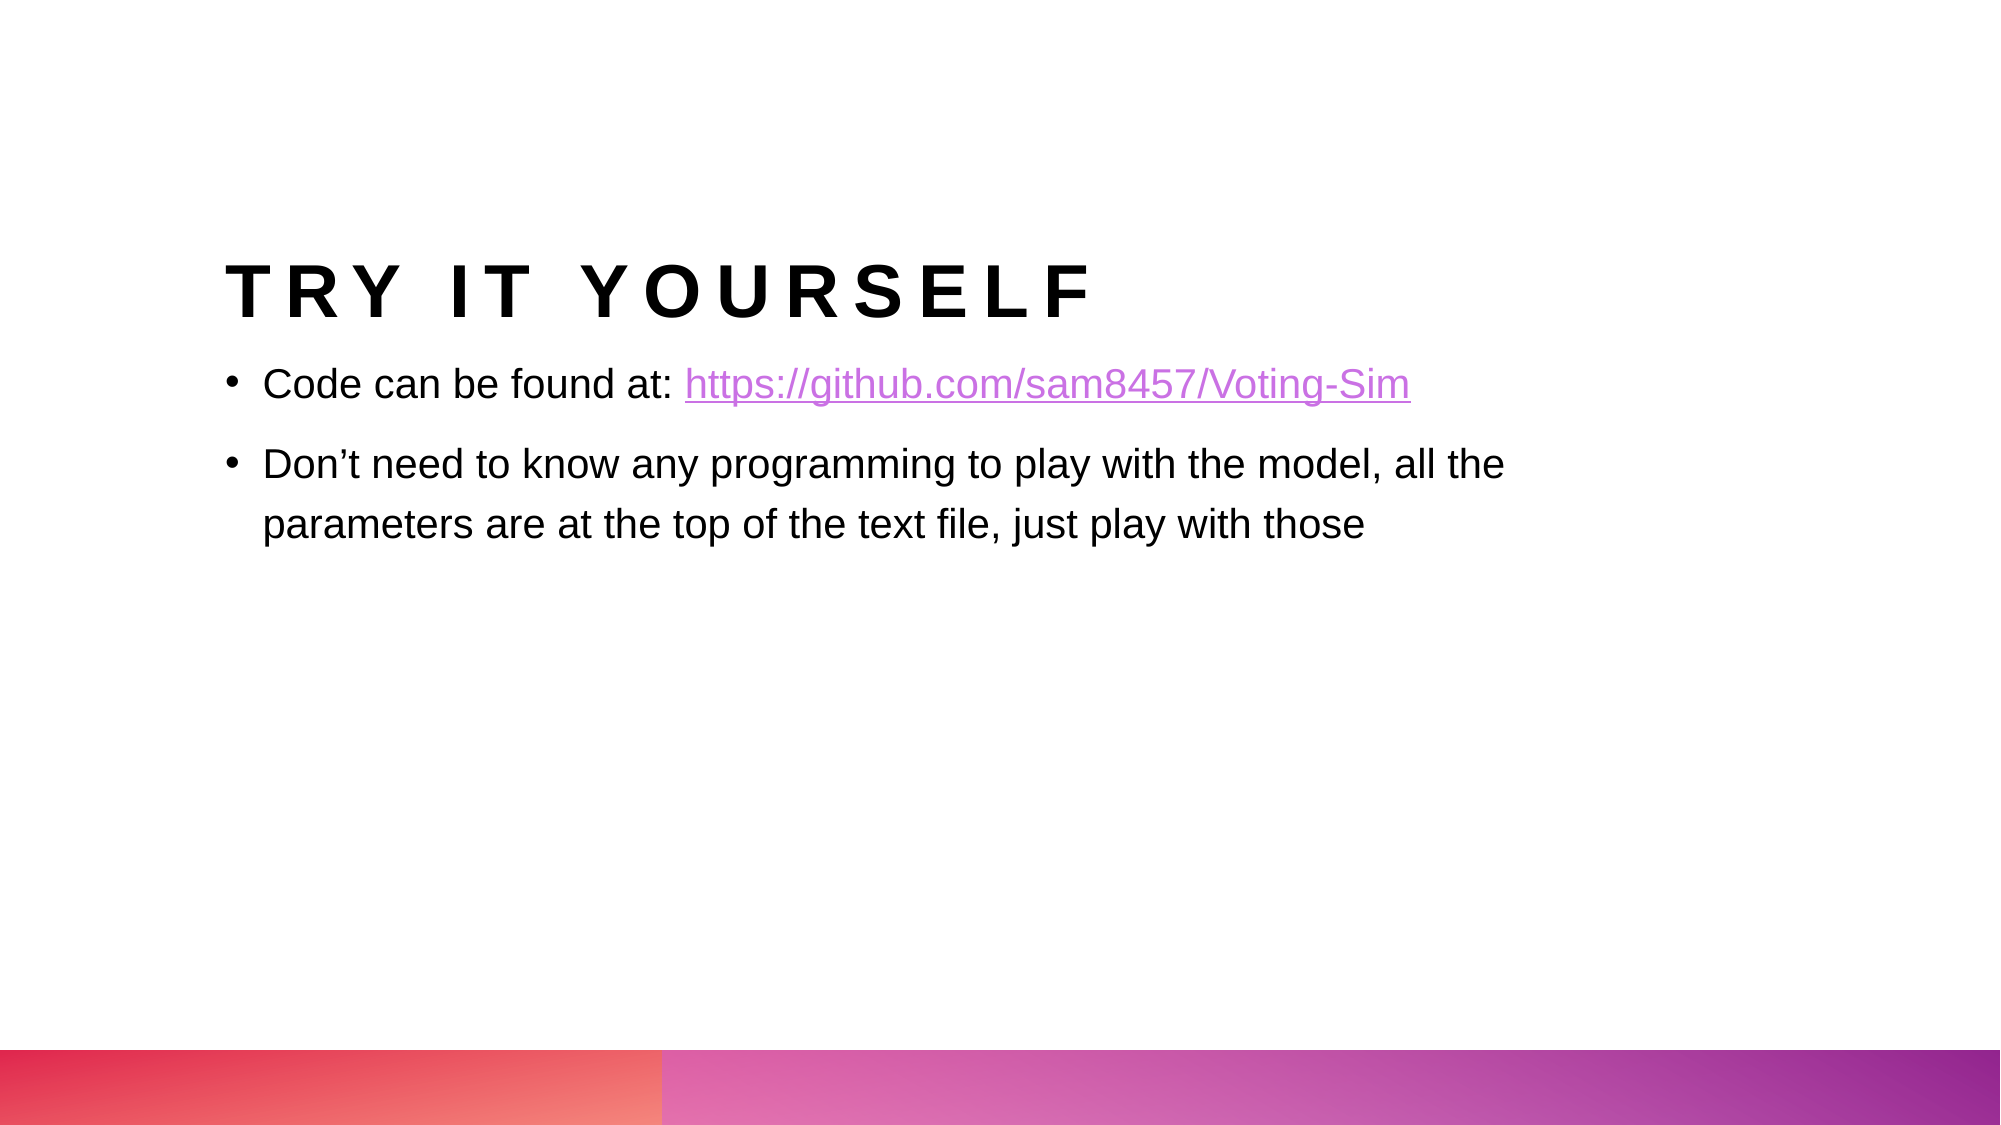

# Try it yourself
Code can be found at: https://github.com/sam8457/Voting-Sim
Don’t need to know any programming to play with the model, all the parameters are at the top of the text file, just play with those